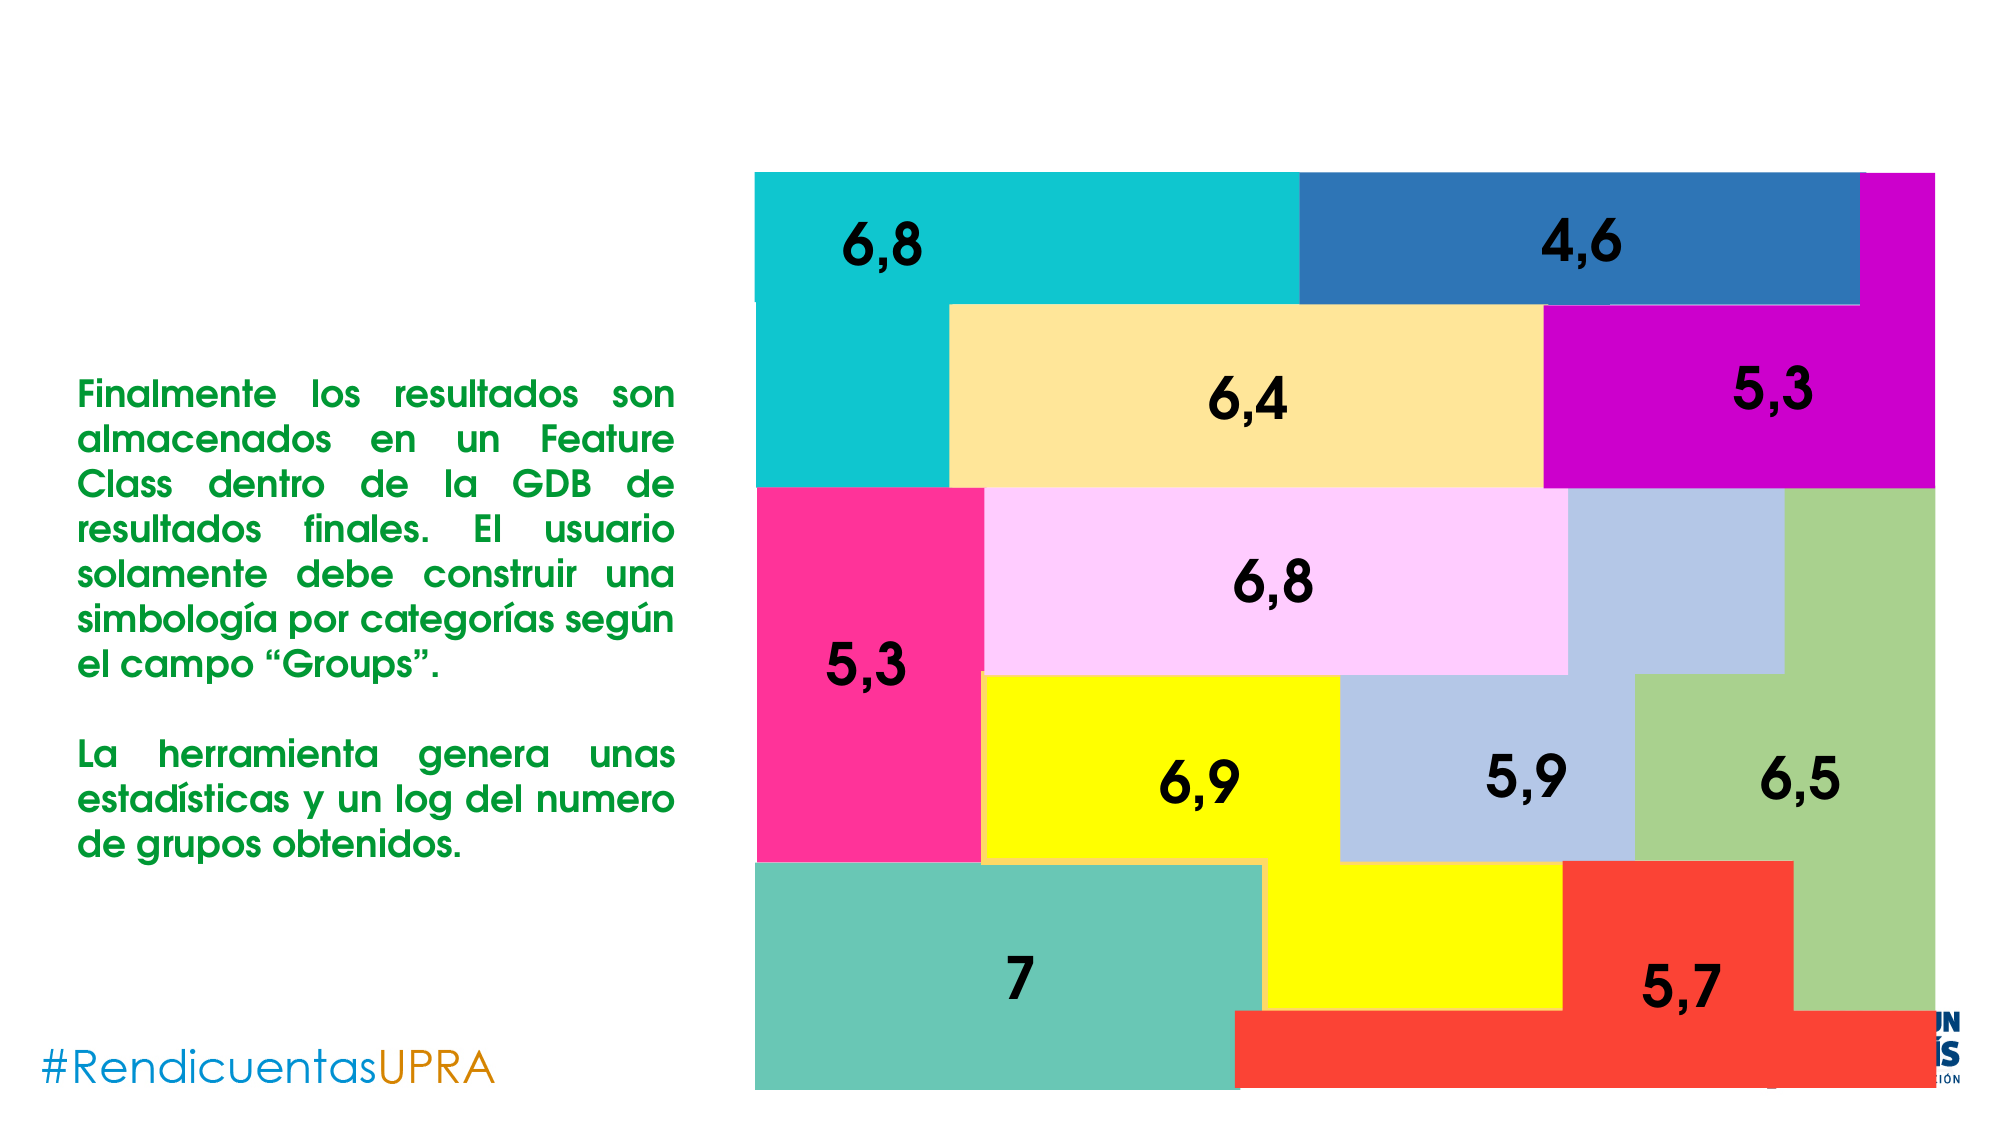

4,6
6,8

5,3
6,4
Finalmente los resultados son almacenados en un Feature Class dentro de la GDB de resultados finales. El usuario solamente debe construir una simbología por categorías según el campo “Groups”.

La herramienta genera unas estadísticas y un log del numero de grupos obtenidos.

6,8
5,3

5,9
6,5
6,9

7
5,7